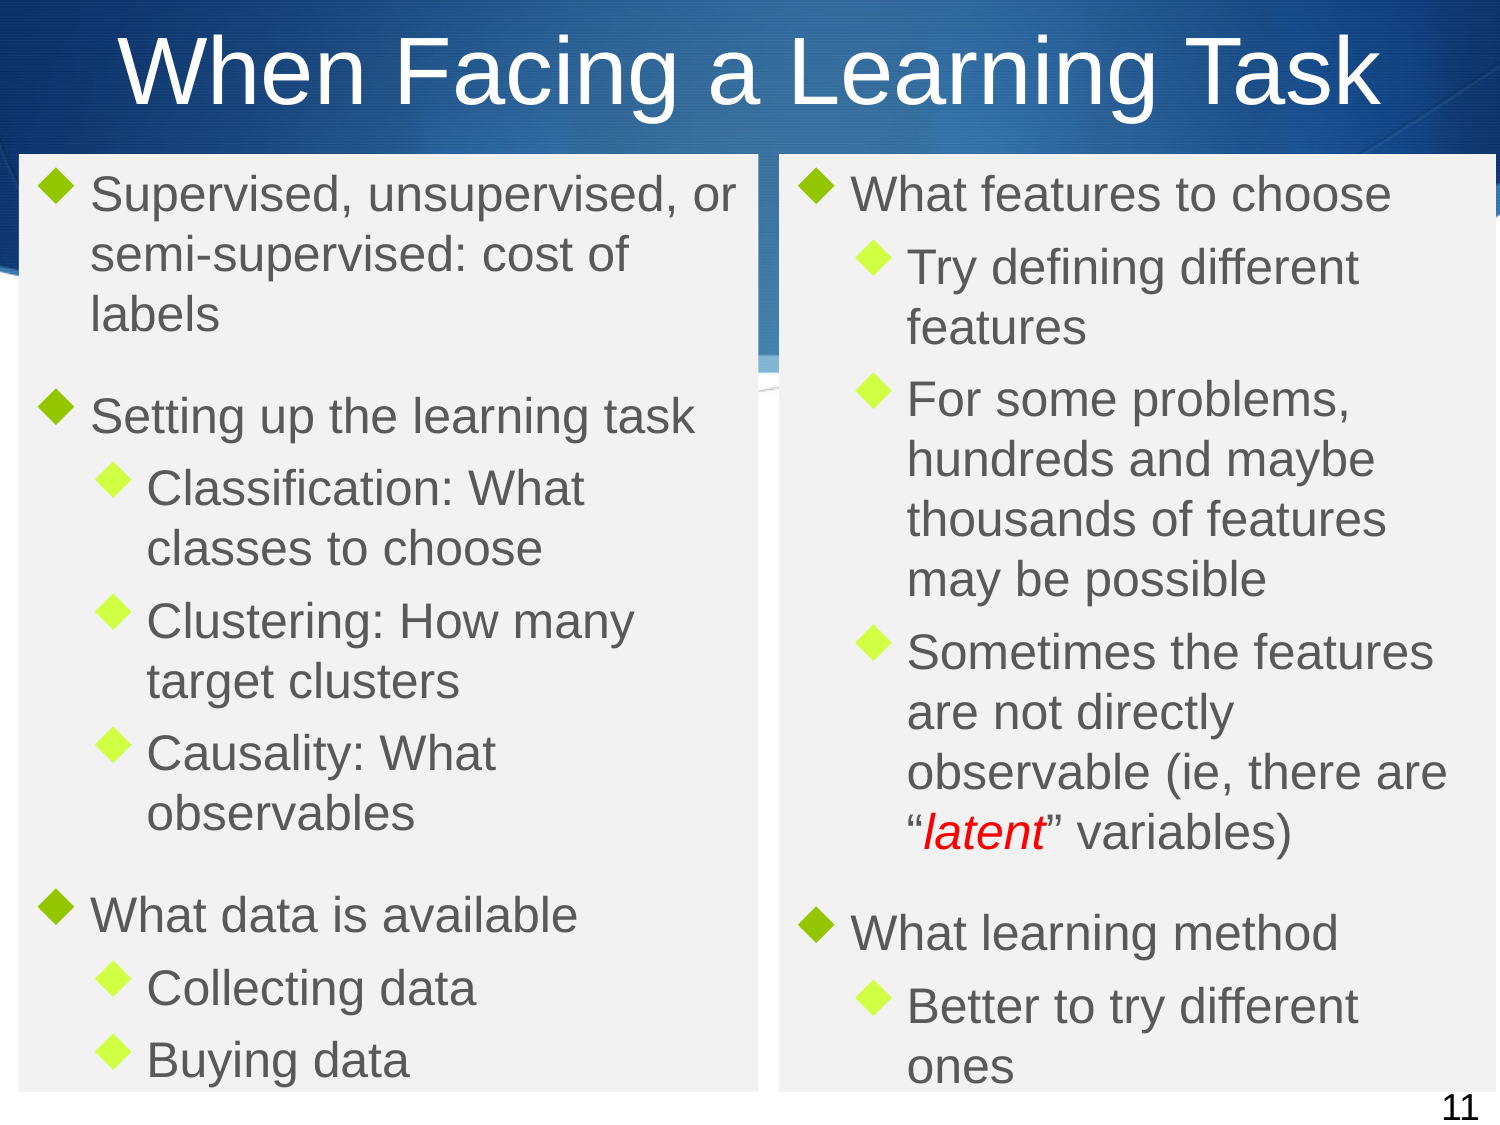

# When Facing a Learning Task
Supervised, unsupervised, or semi-supervised: cost of labels
Setting up the learning task
Classification: What classes to choose
Clustering: How many target clusters
Causality: What observables
What data is available
Collecting data
Buying data
What features to choose
Try defining different features
For some problems, hundreds and maybe thousands of features may be possible
Sometimes the features are not directly observable (ie, there are “latent” variables)
What learning method
Better to try different ones
Scalability: processing time
115